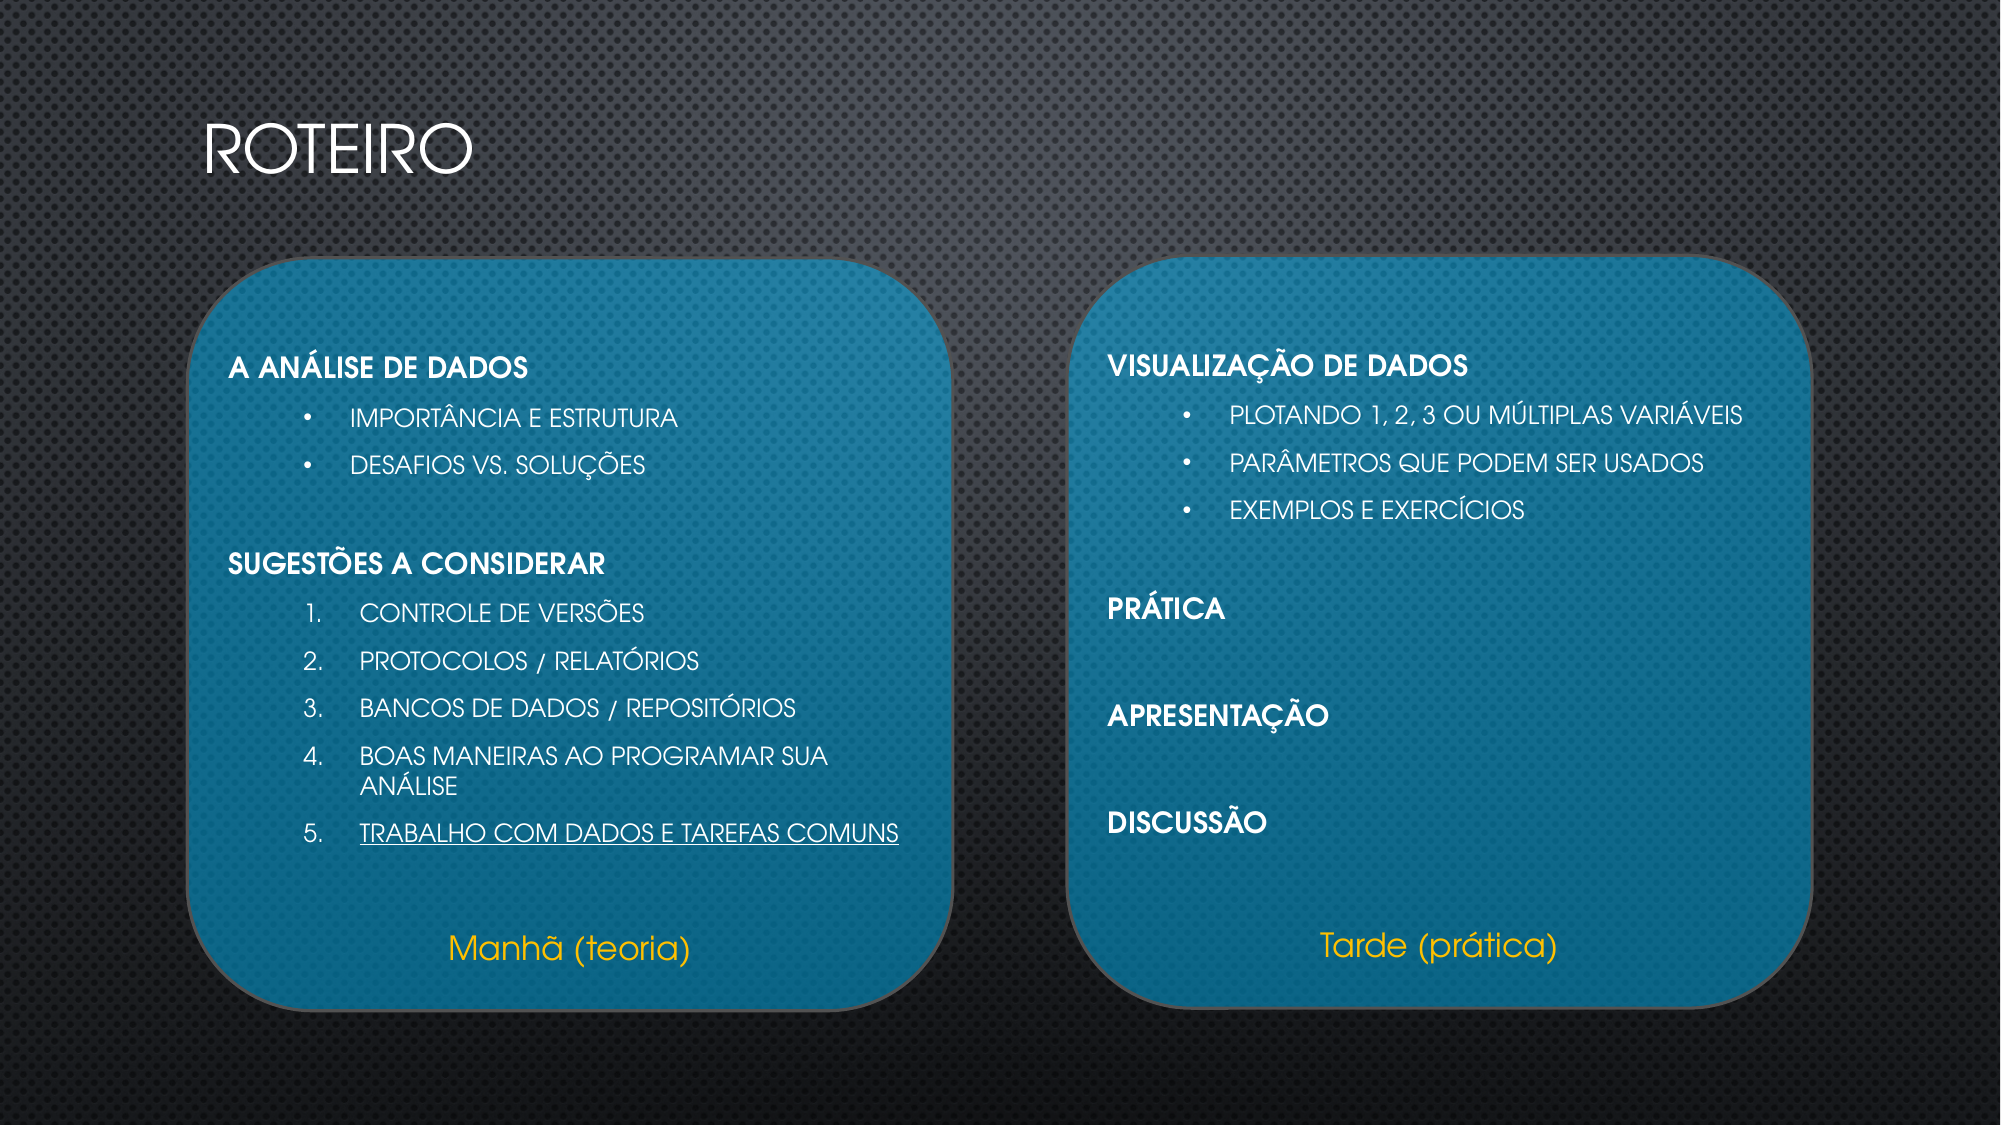

roteiro
Tarde (prática)
Manhã (teoria)
Visualização de dados
Plotando 1, 2, 3 ou múltiplas variáveis
Parâmetros que podem ser usados
Exemplos e exercícios

Prática

Apresentação

Discussão

A análise de dados
Importância e estrutura
Desafios vs. Soluções

Sugestões a considerar
Controle de versões
Protocolos / relatórios
Bancos de dados / repositórios
Boas maneiras ao programar sua análise
trabalho com dados e tarefas comuns